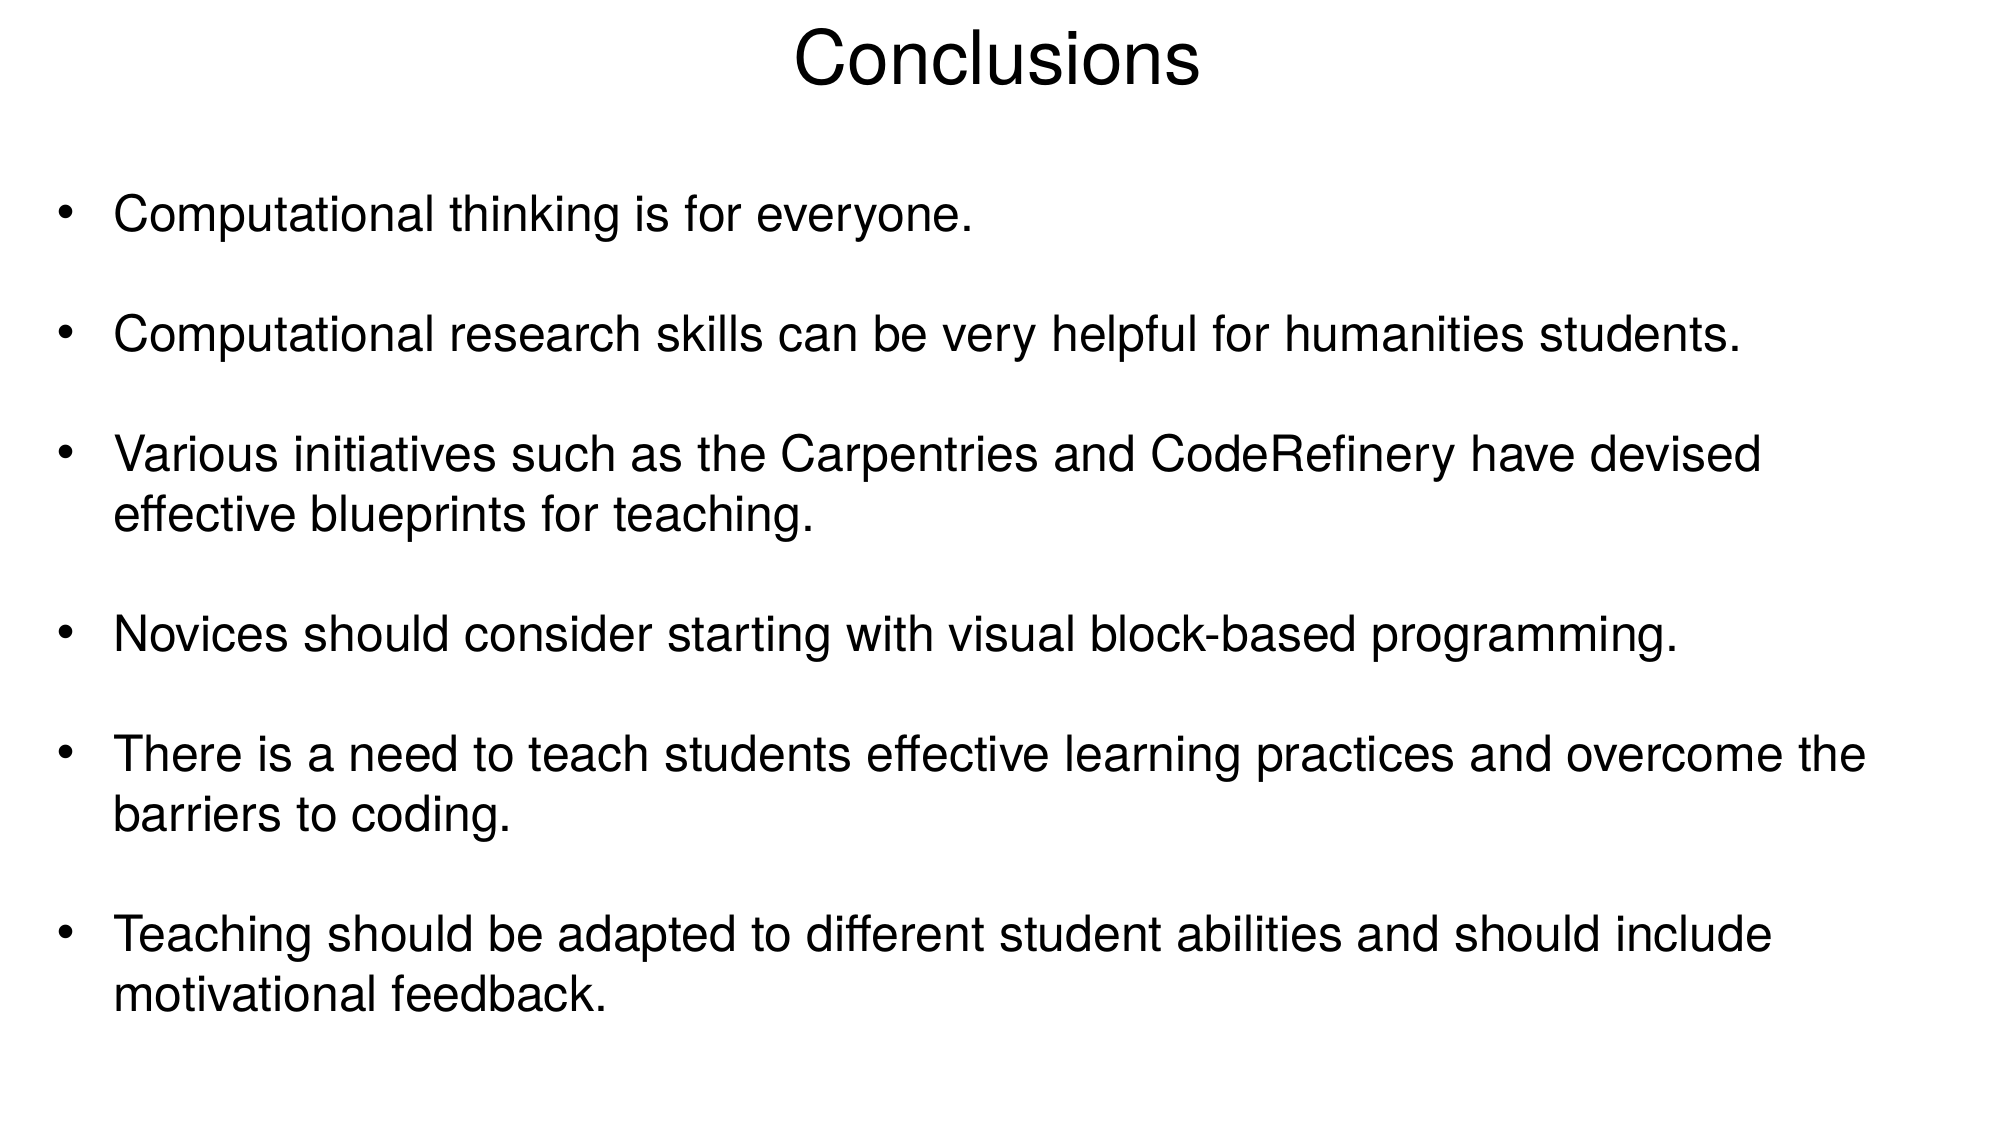

# Conclusions
Computational thinking is for everyone.

Computational research skills can be very helpful for humanities students.

Various initiatives such as the Carpentries and CodeRefinery have devised effective blueprints for teaching.

Novices should consider starting with visual block-based programming.

There is a need to teach students effective learning practices and overcome the barriers to coding.

Teaching should be adapted to different student abilities and should include motivational feedback.